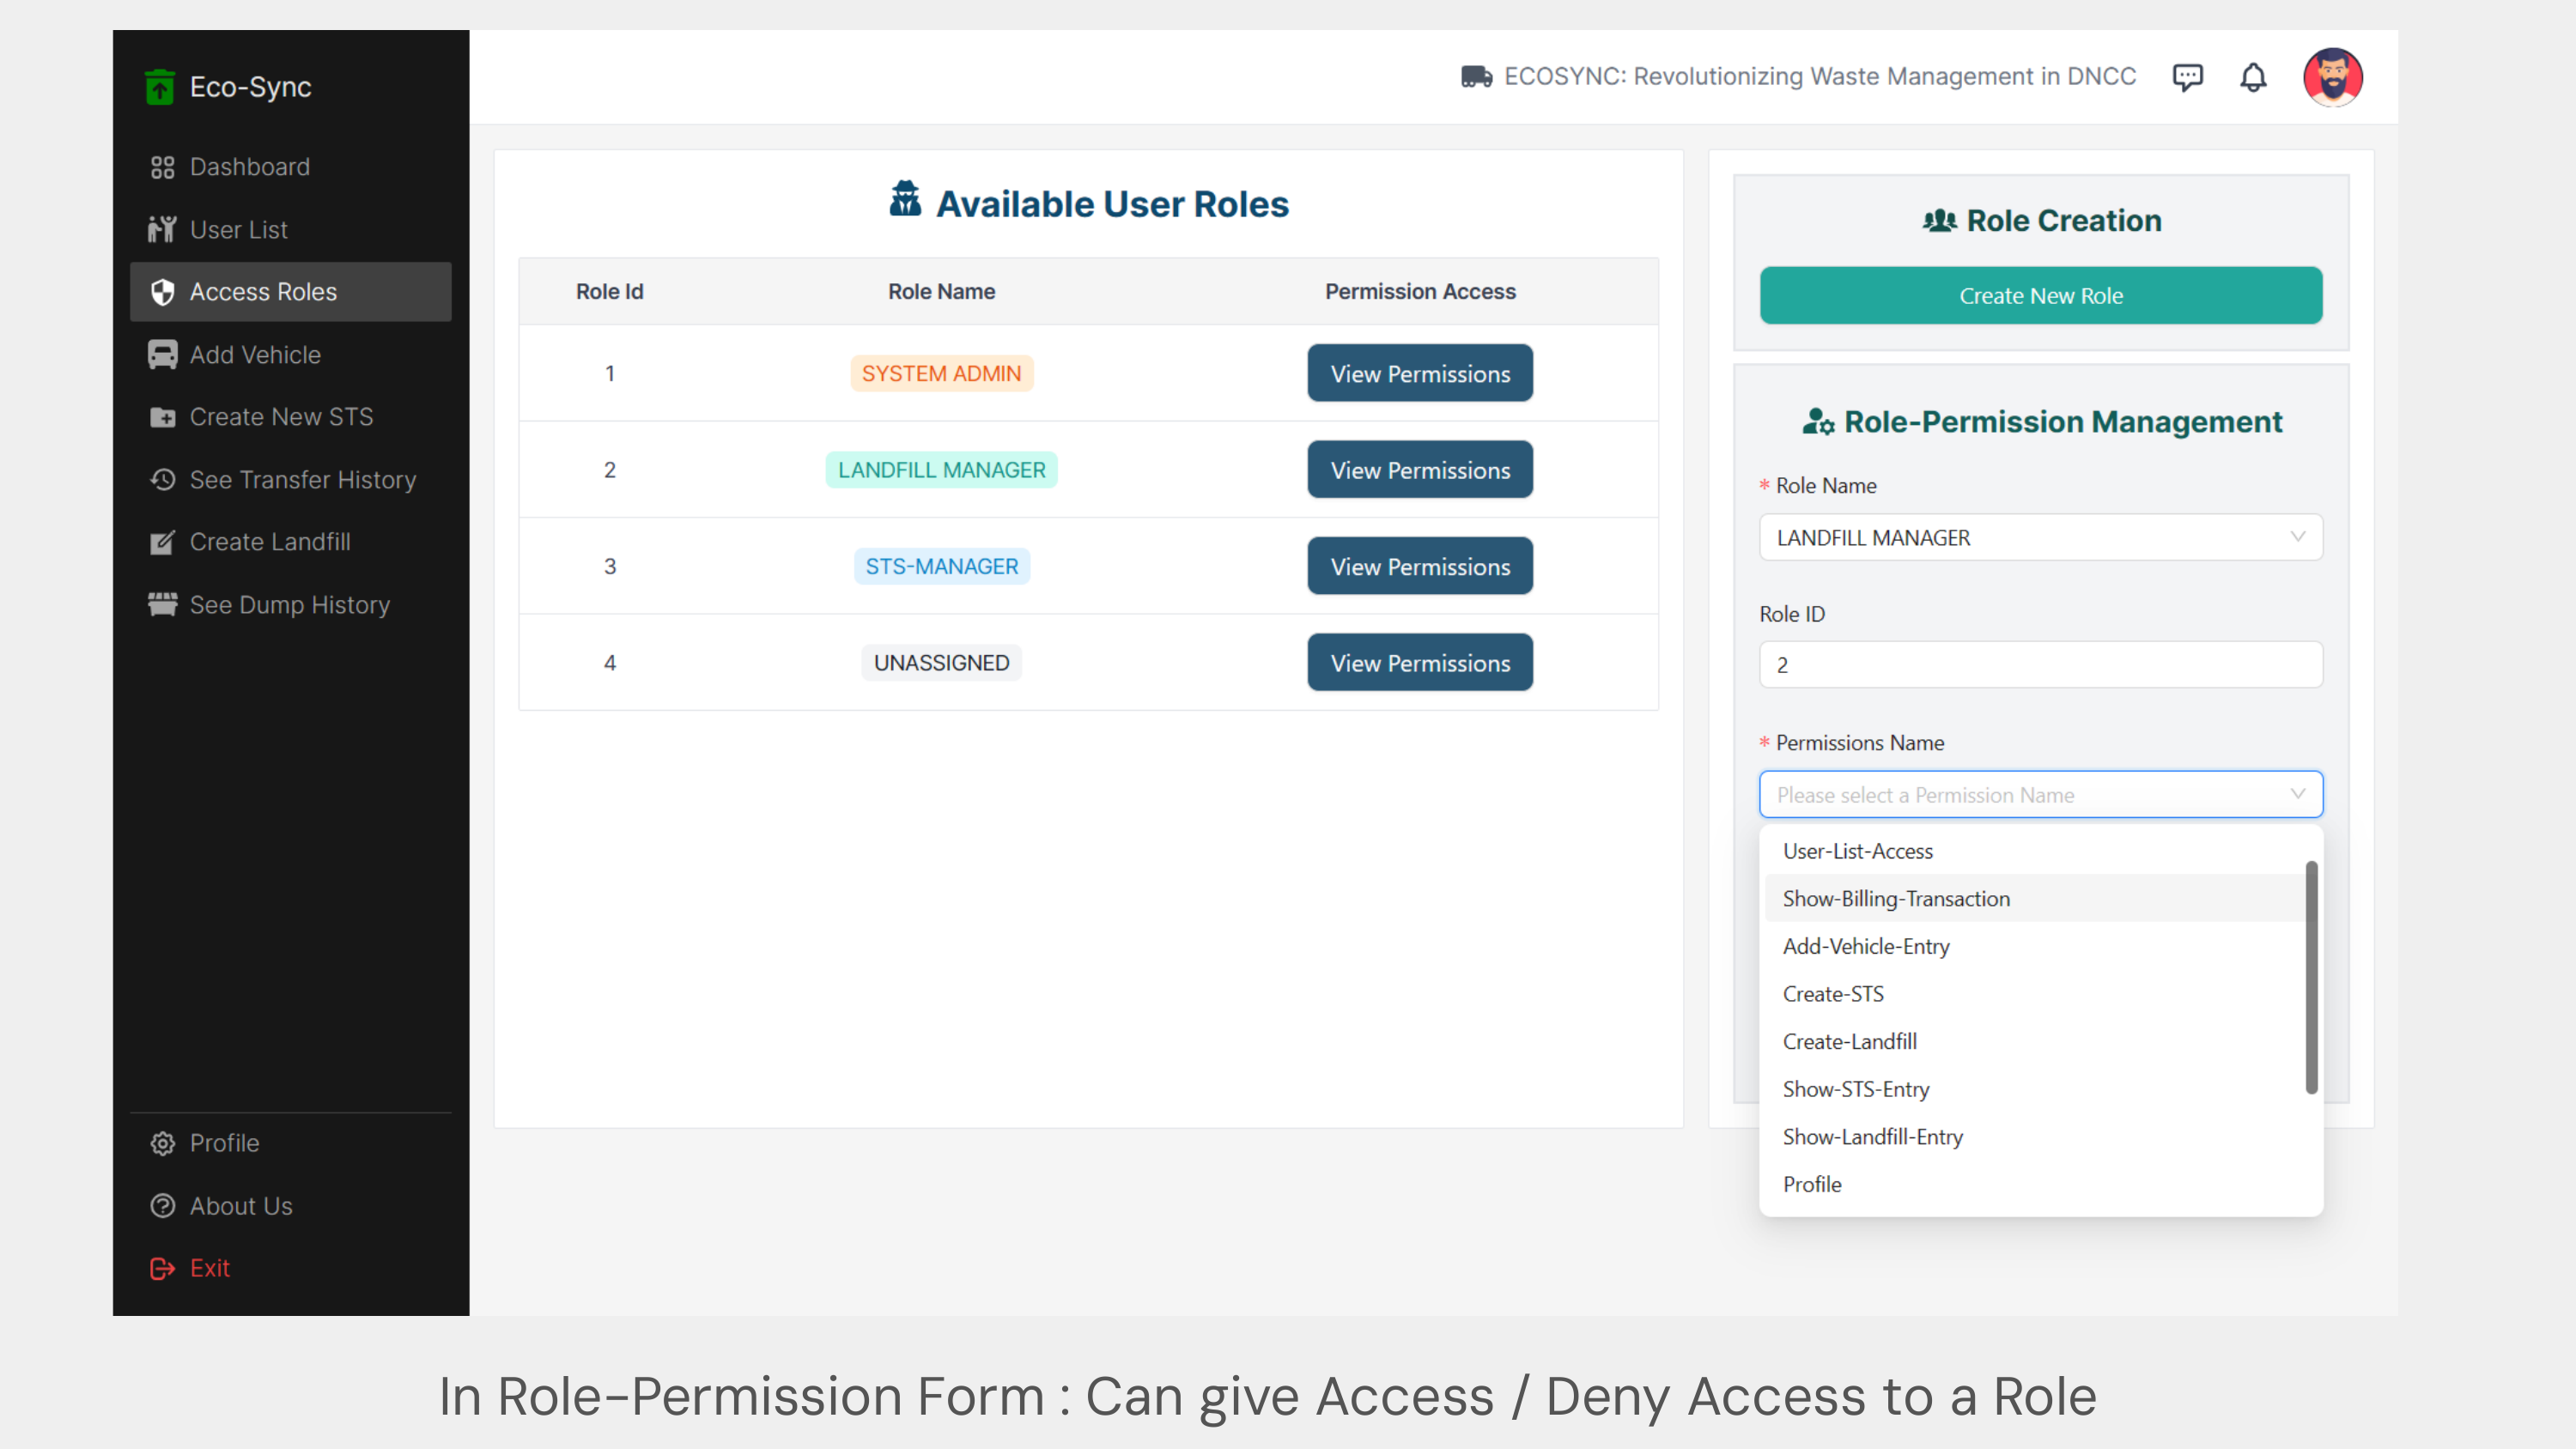

In Role-Permission Form : Can give Access / Deny Access to a Role